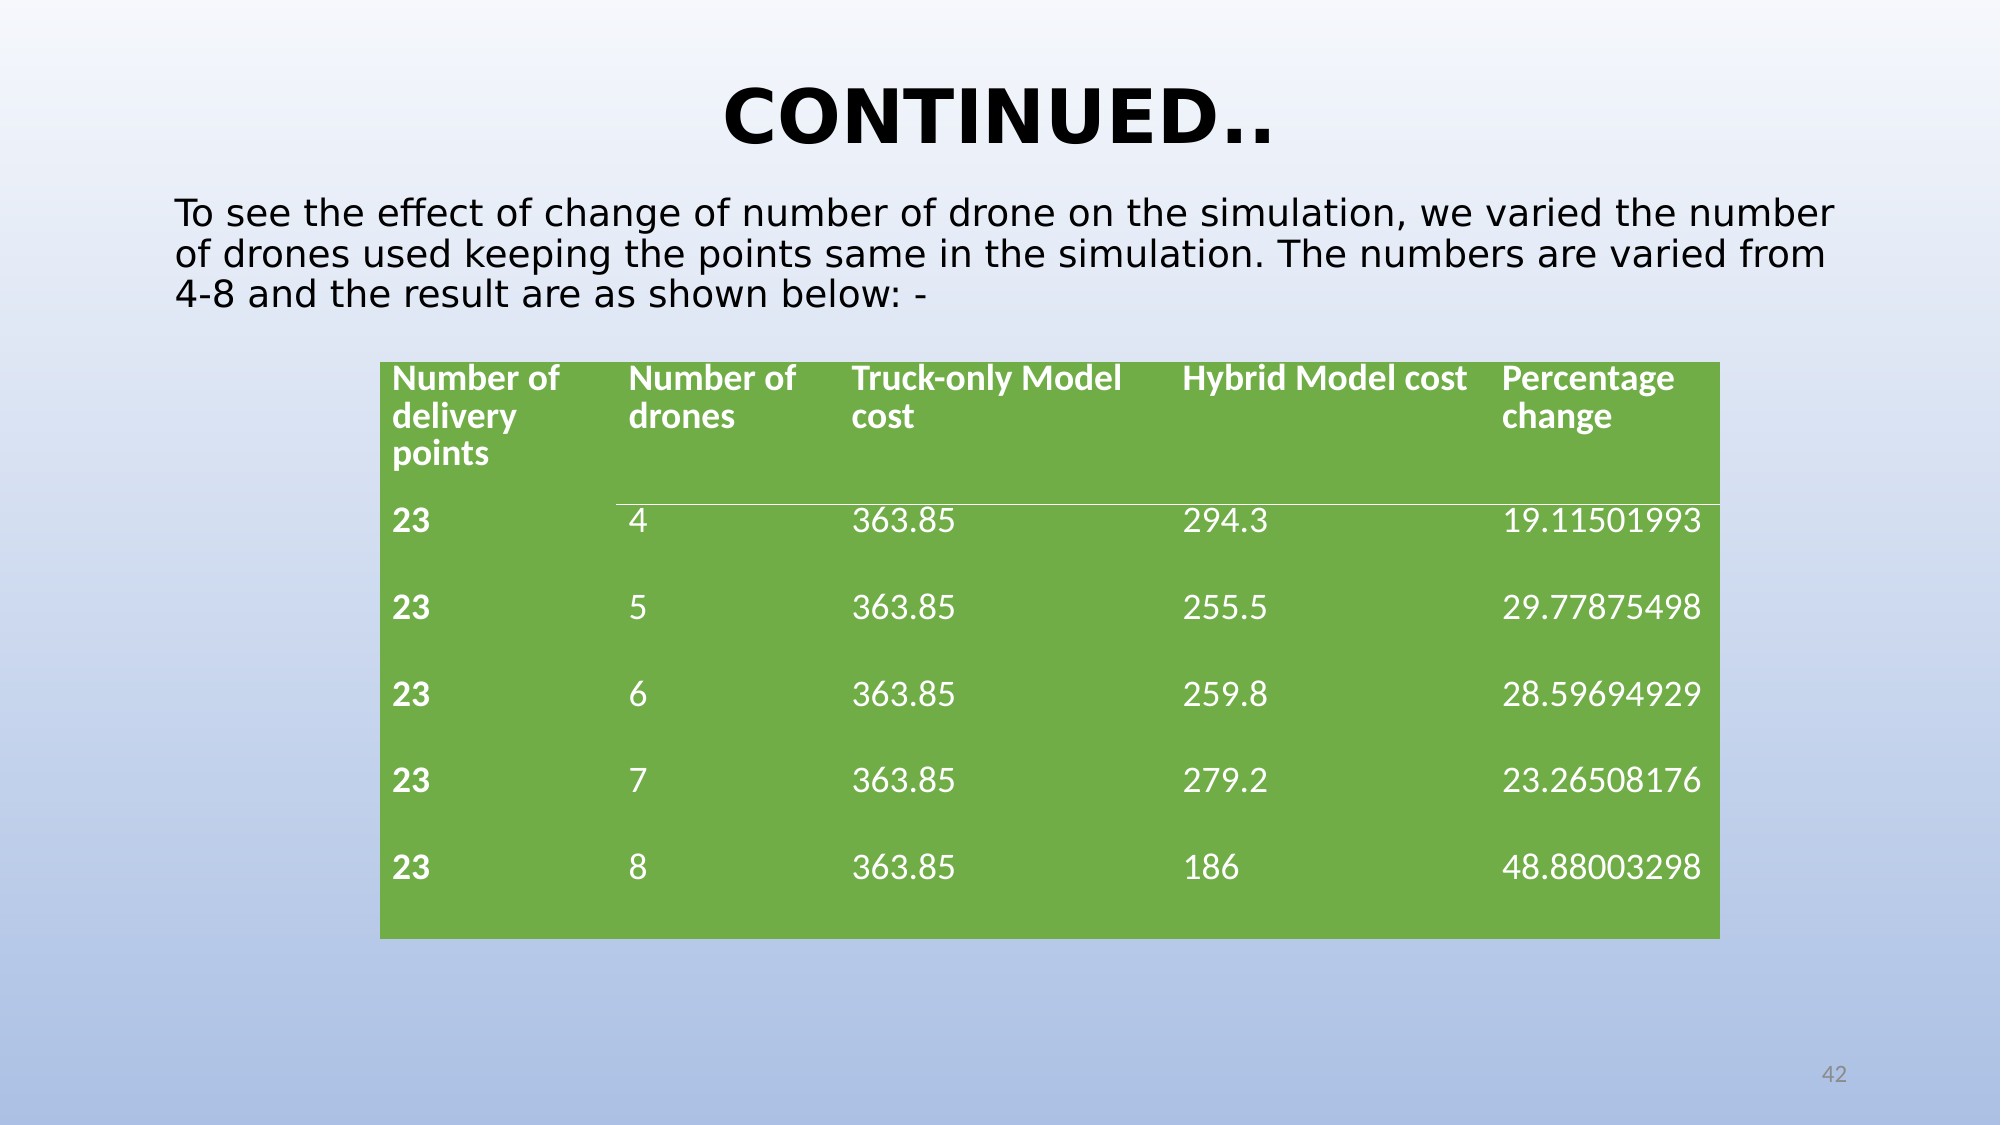

# CONTINUED..
To see the effect of change of number of drone on the simulation, we varied the number of drones used keeping the points same in the simulation. The numbers are varied from 4-8 and the result are as shown below: -

| Number of delivery points | Number of drones | Truck-only Model cost | Hybrid Model cost | Percentage change |
| --- | --- | --- | --- | --- |
| 23 | 4 | 363.85 | 294.3 | 19.11501993 |
| 23 | 5 | 363.85 | 255.5 | 29.77875498 |
| 23 | 6 | 363.85 | 259.8 | 28.59694929 |
| 23 | 7 | 363.85 | 279.2 | 23.26508176 |
| 23 | 8 | 363.85 | 186 | 48.88003298 |
42